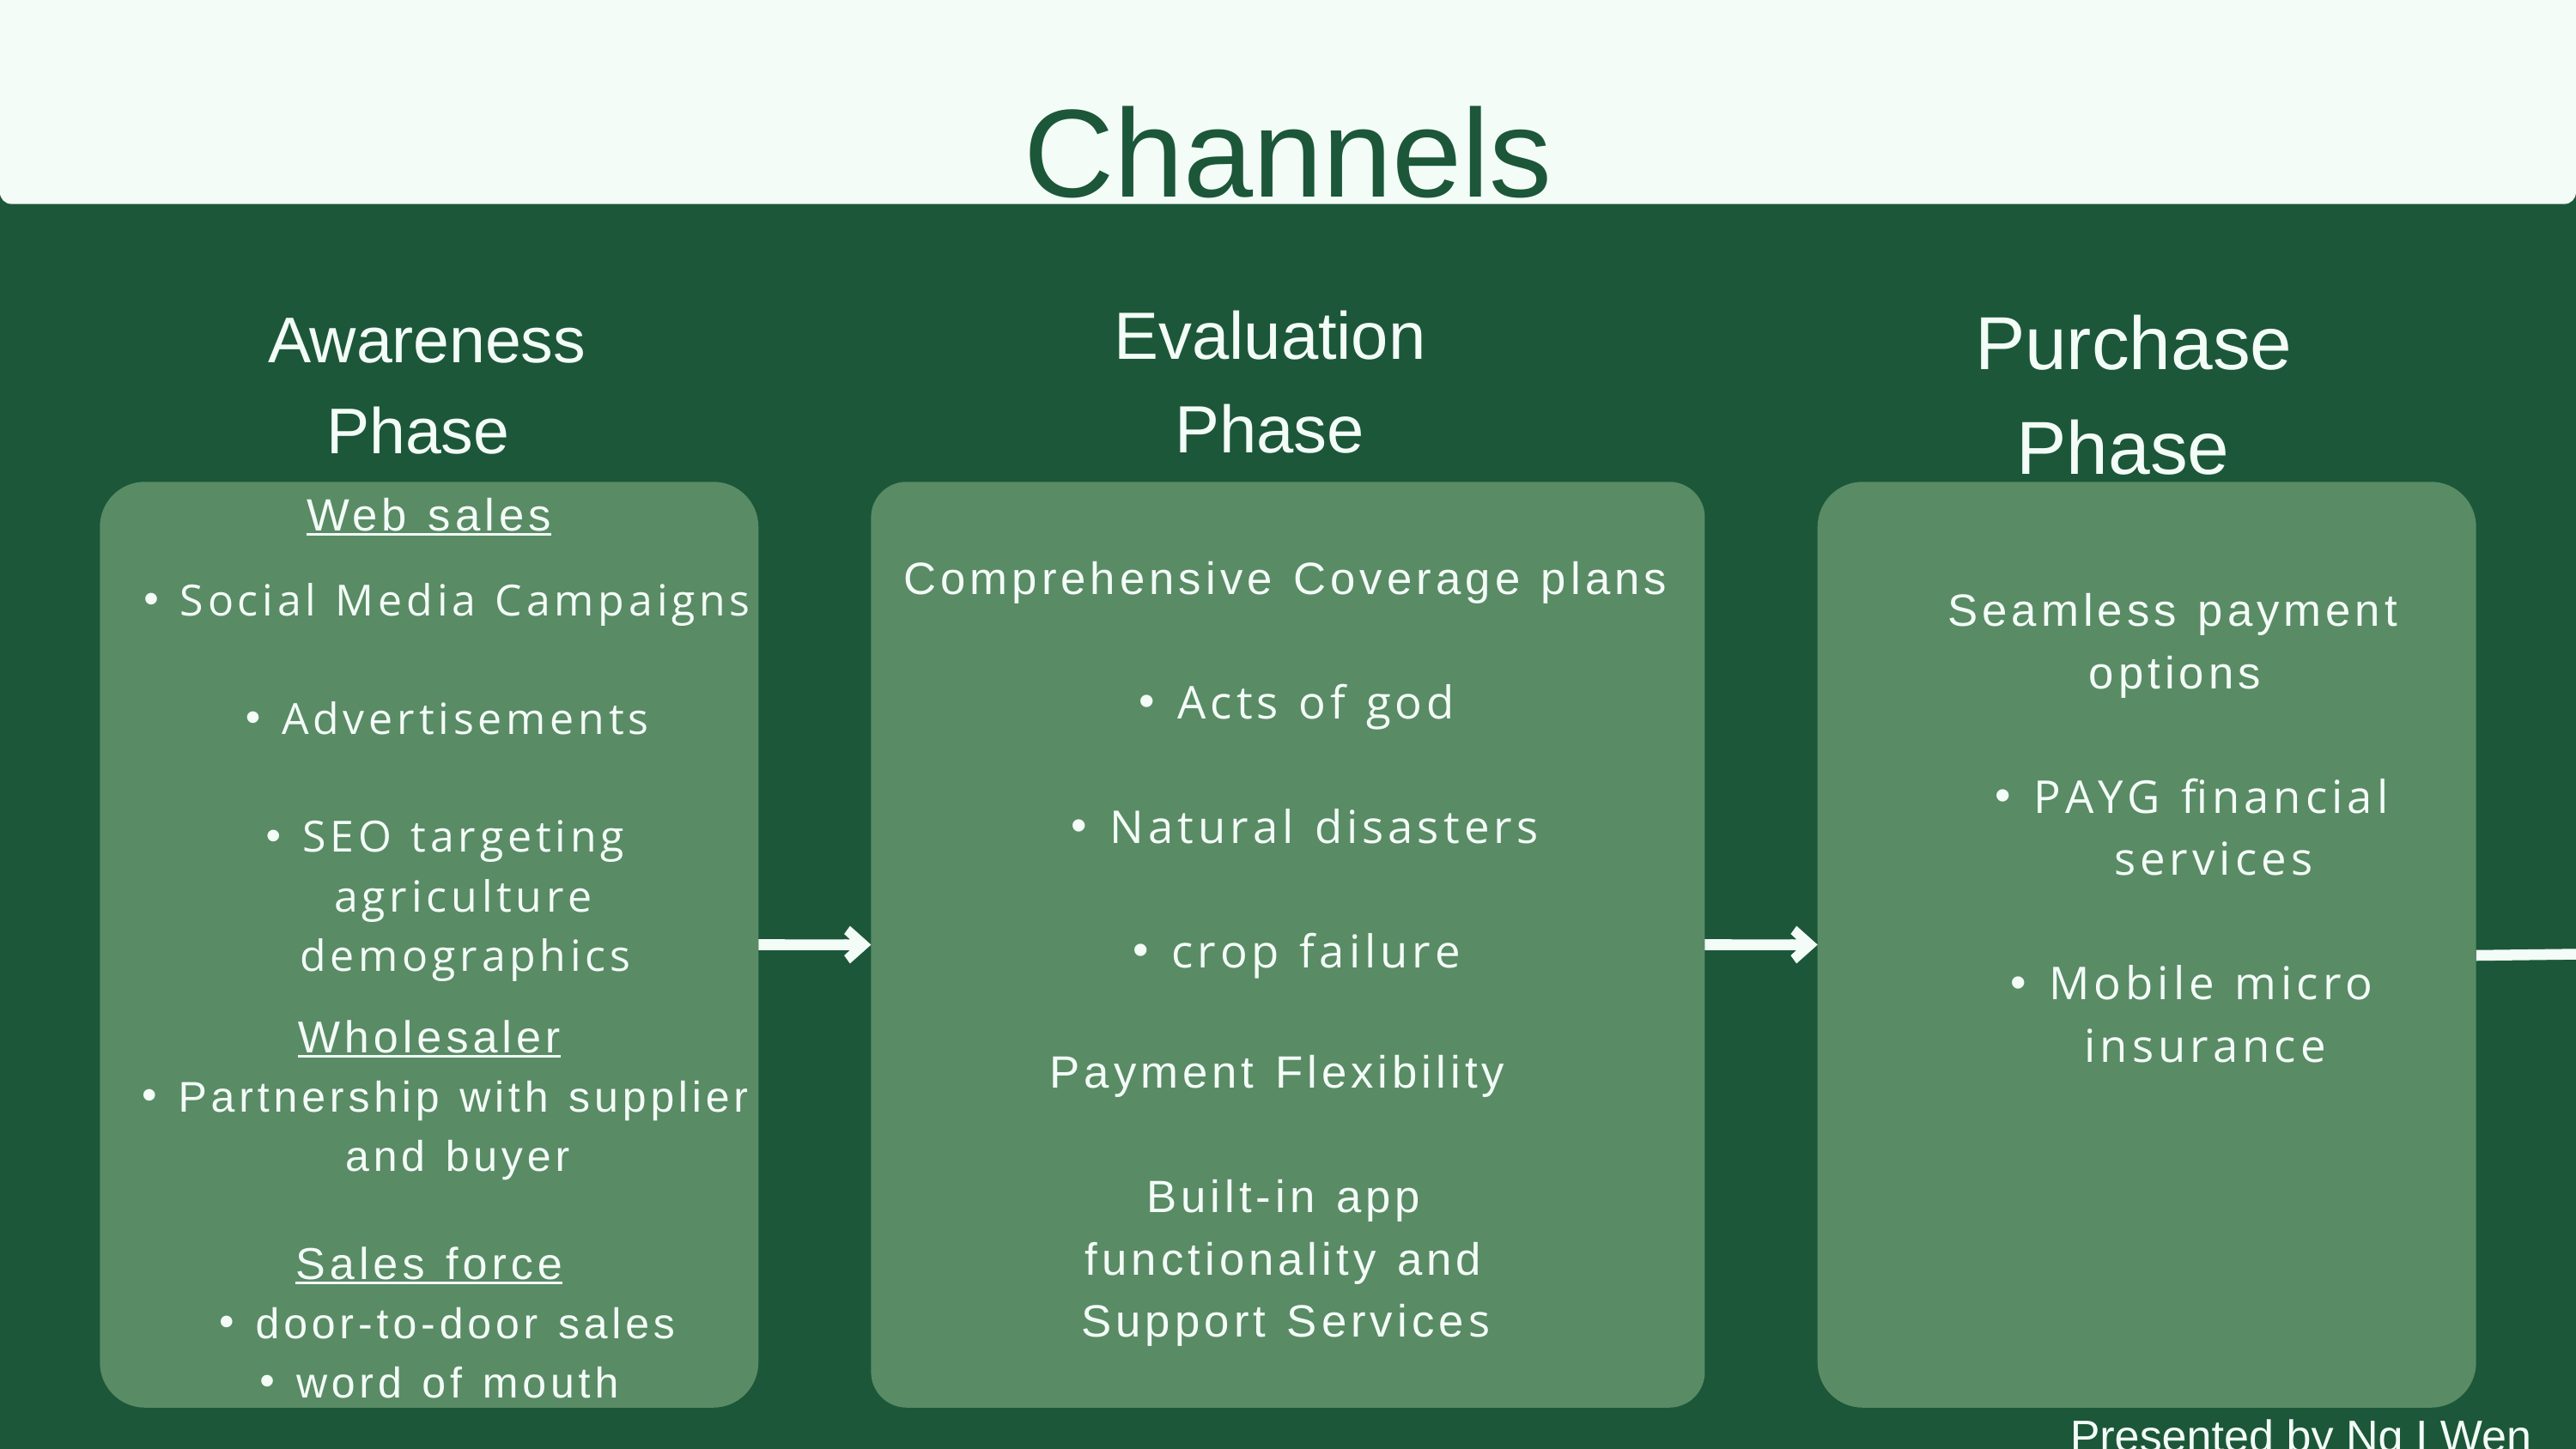

Channels
Evaluation
Phase
Purchase
Phase
Awareness
Phase
Web sales

Social Media Campaigns

Advertisements

SEO targeting agriculture demographics
Comprehensive Coverage plans

Acts of god

Natural disasters

crop failure
Seamless payment options

PAYG financial services

Mobile micro insurance

Wholesaler
Partnership with supplier and buyer
Payment Flexibility

Built-in app functionality and Support Services
Sales force
door-to-door sales
word of mouth
Presented by Ng I Wen